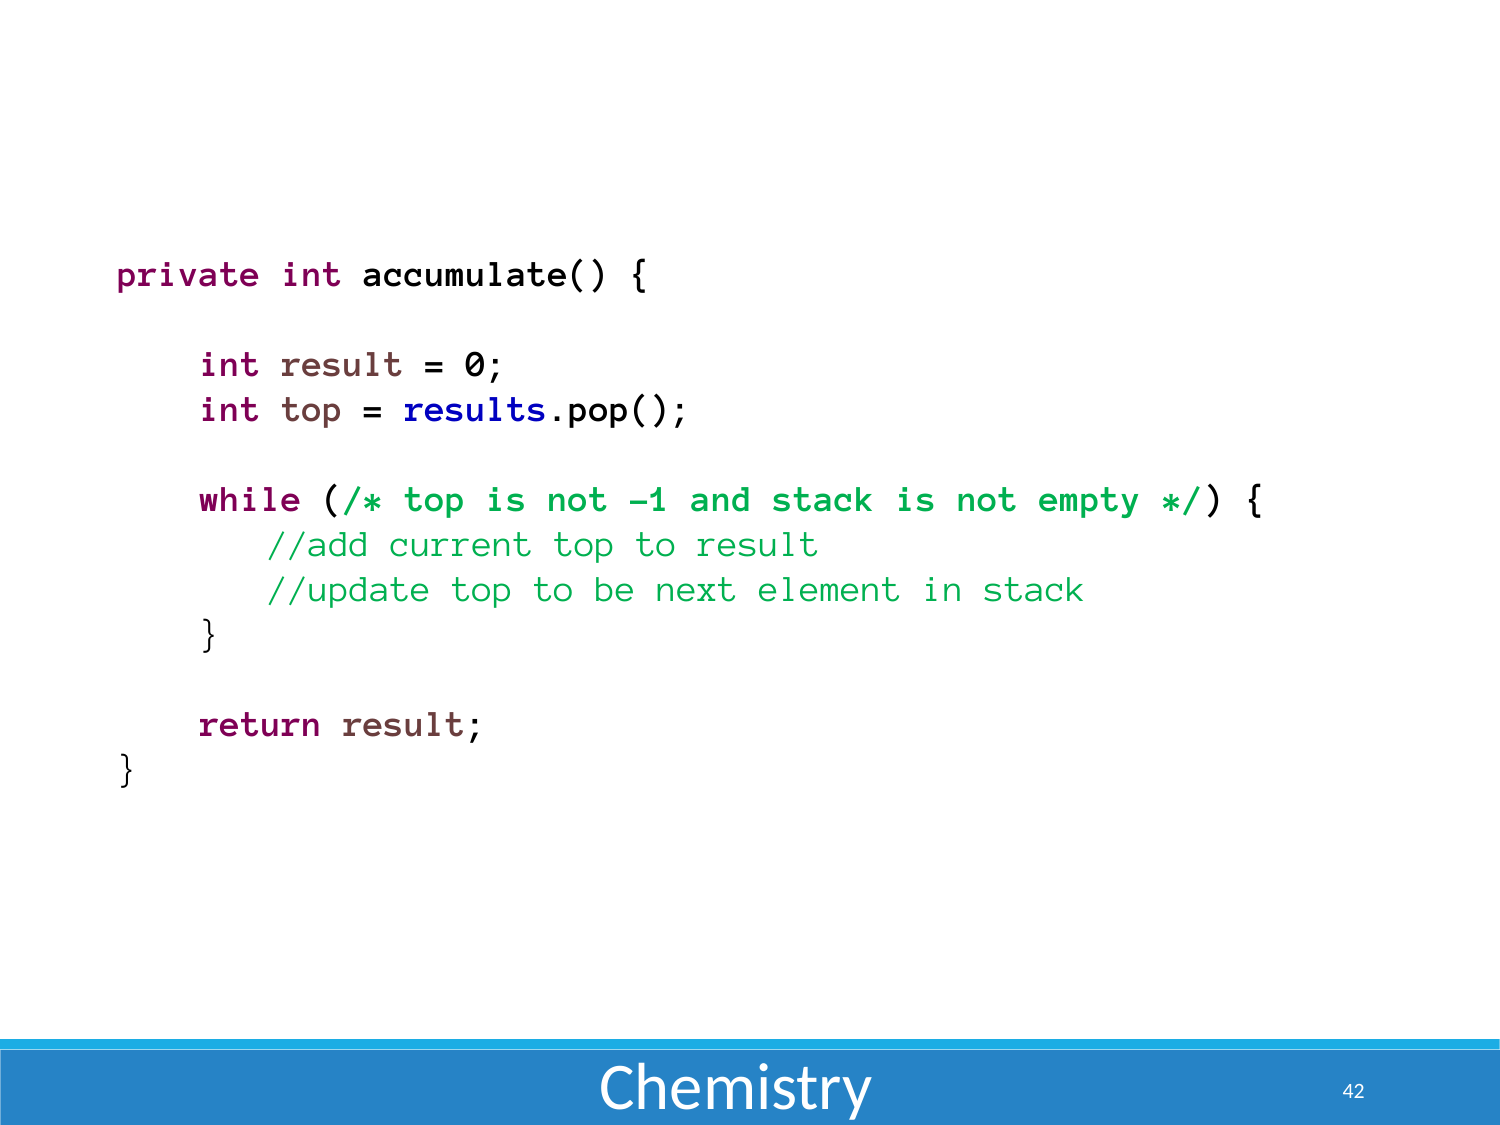

private int accumulate() {

    int result = 0;
    int top = results.pop();

    while (/* top is not -1 and stack is not empty */) {
	//add current top to result
	//update top to be next element in stack
    }

    return result;
}
Chemistry
42